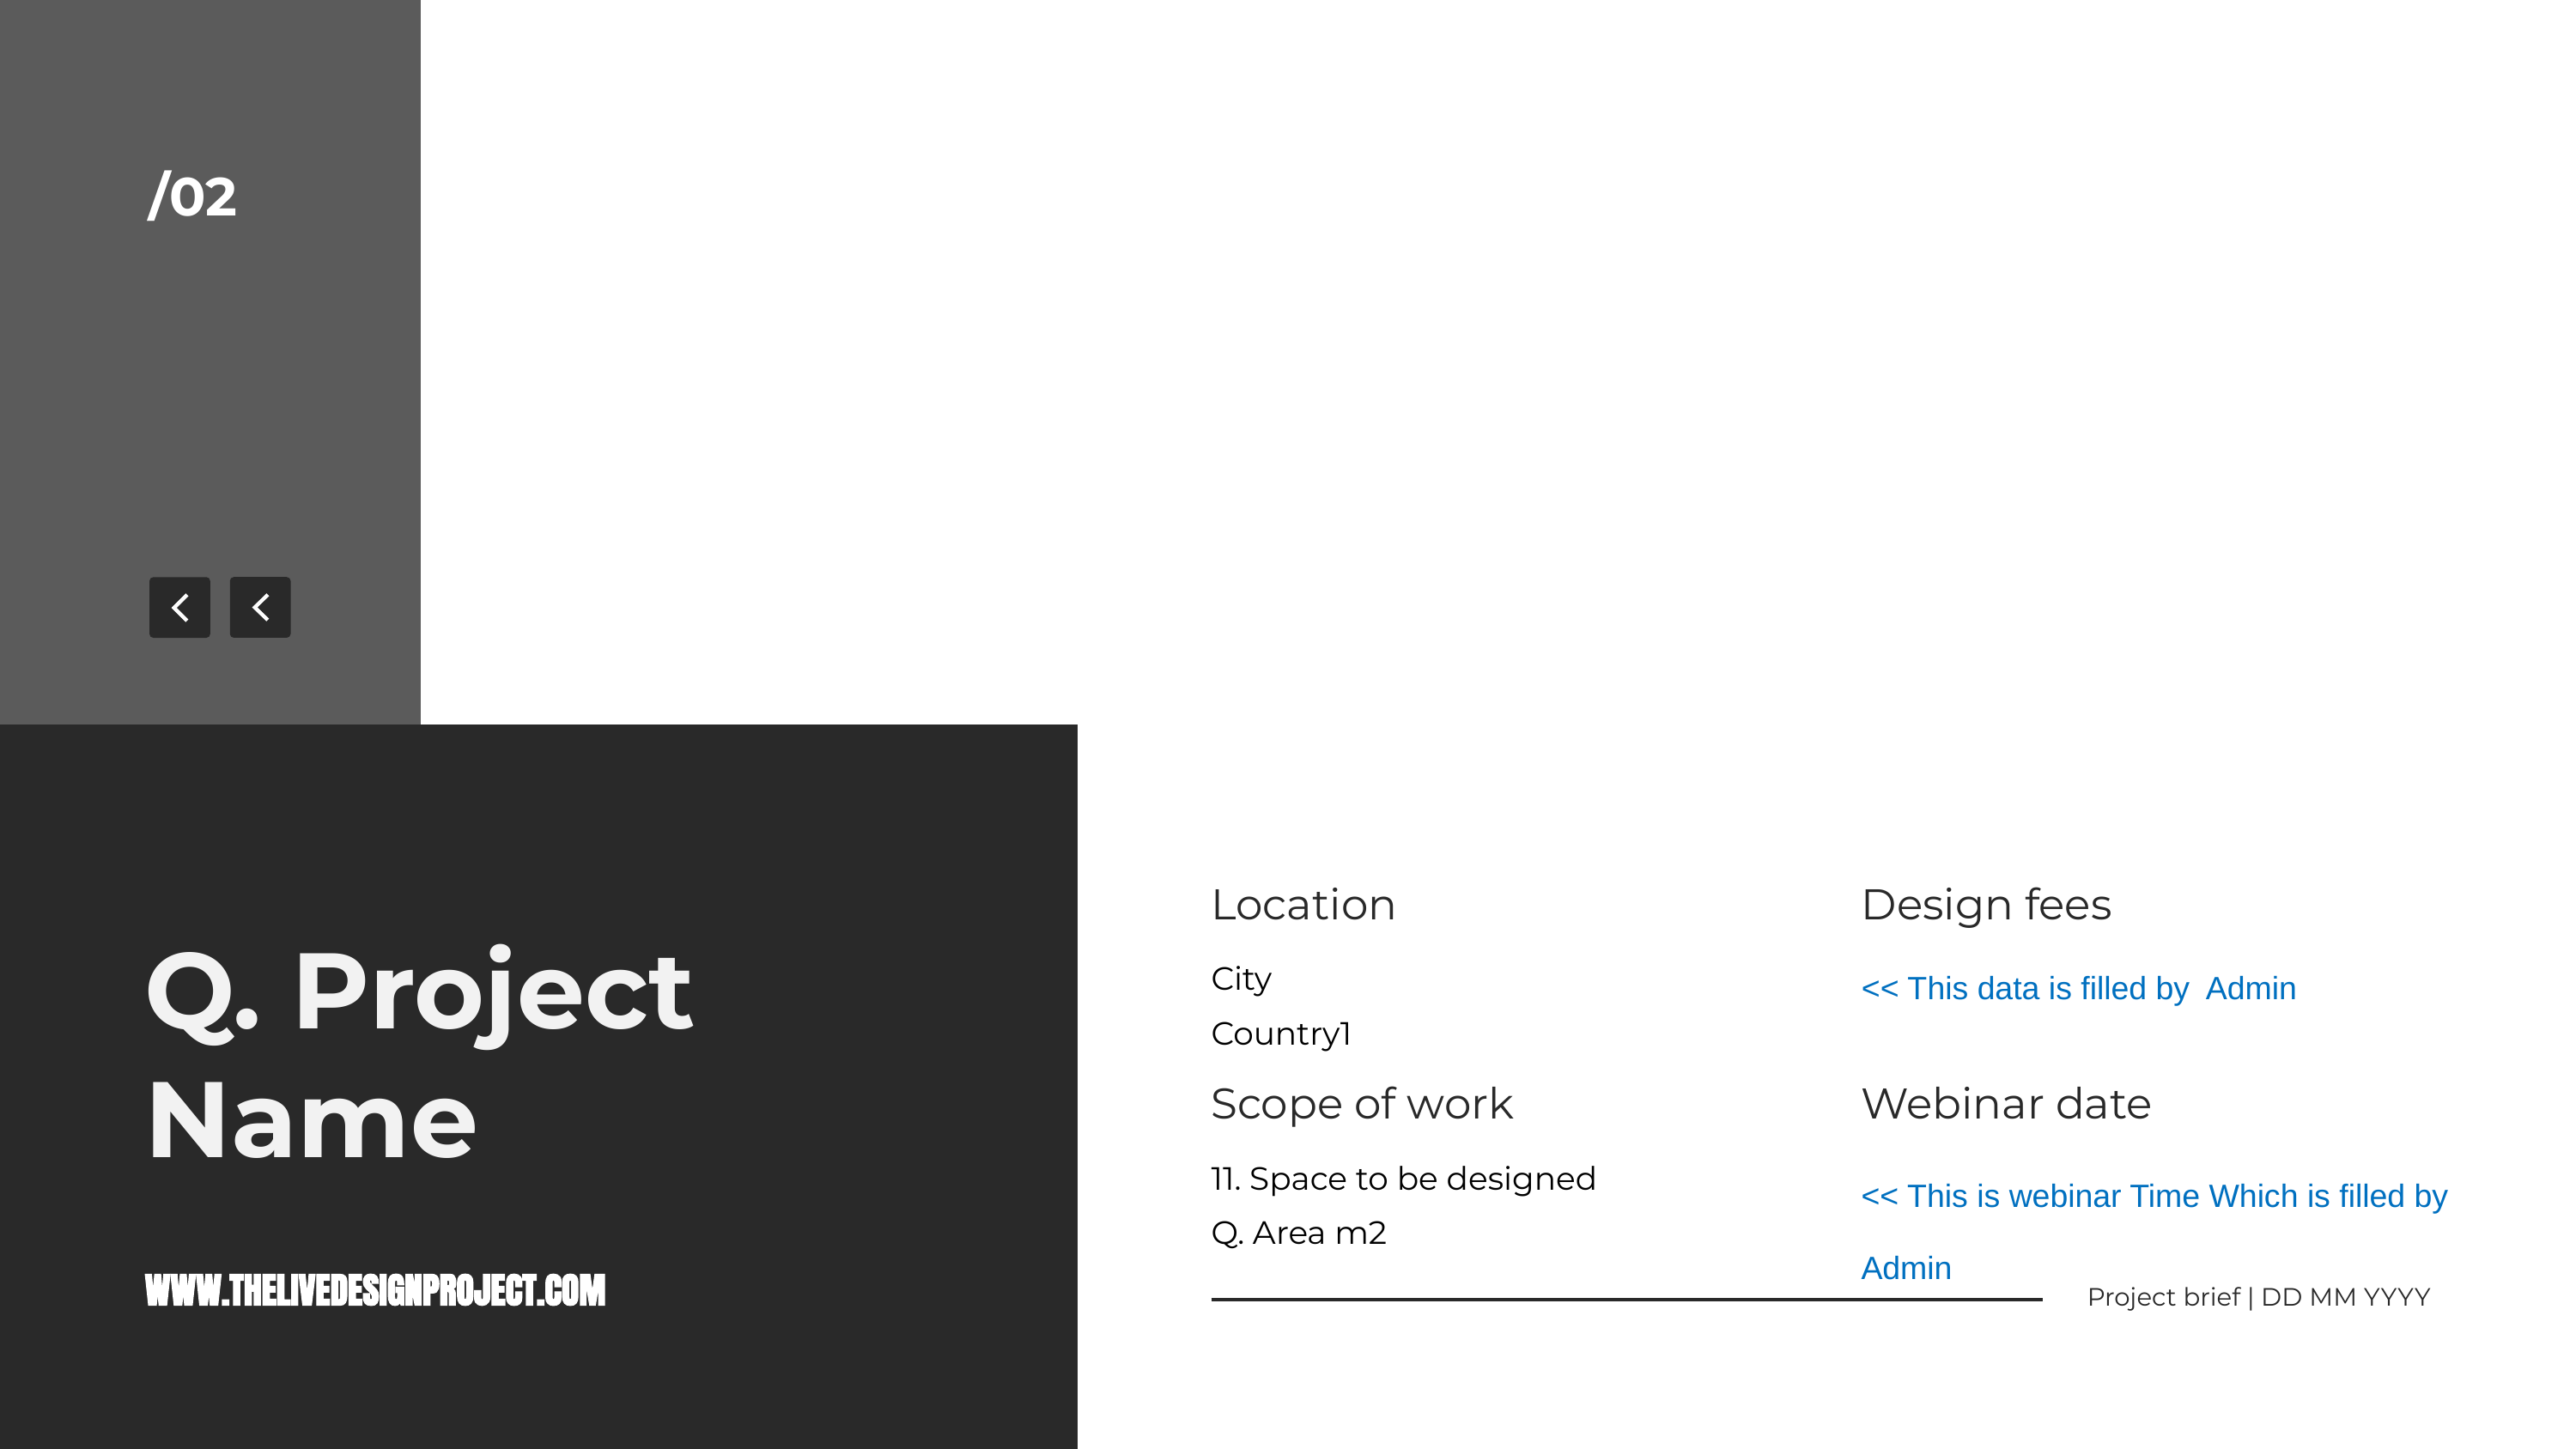

/02

Location
Design fees
Q. Project Name
<< This data is filled by  Admin
City
Country1
Scope of work
Webinar date
11. Space to be designed
Q. Area m2
<< This is webinar Time Which is filled by  Admin
WWW.THELIVEDESIGNPROJECT.COM
Project brief | DD MM YYYY